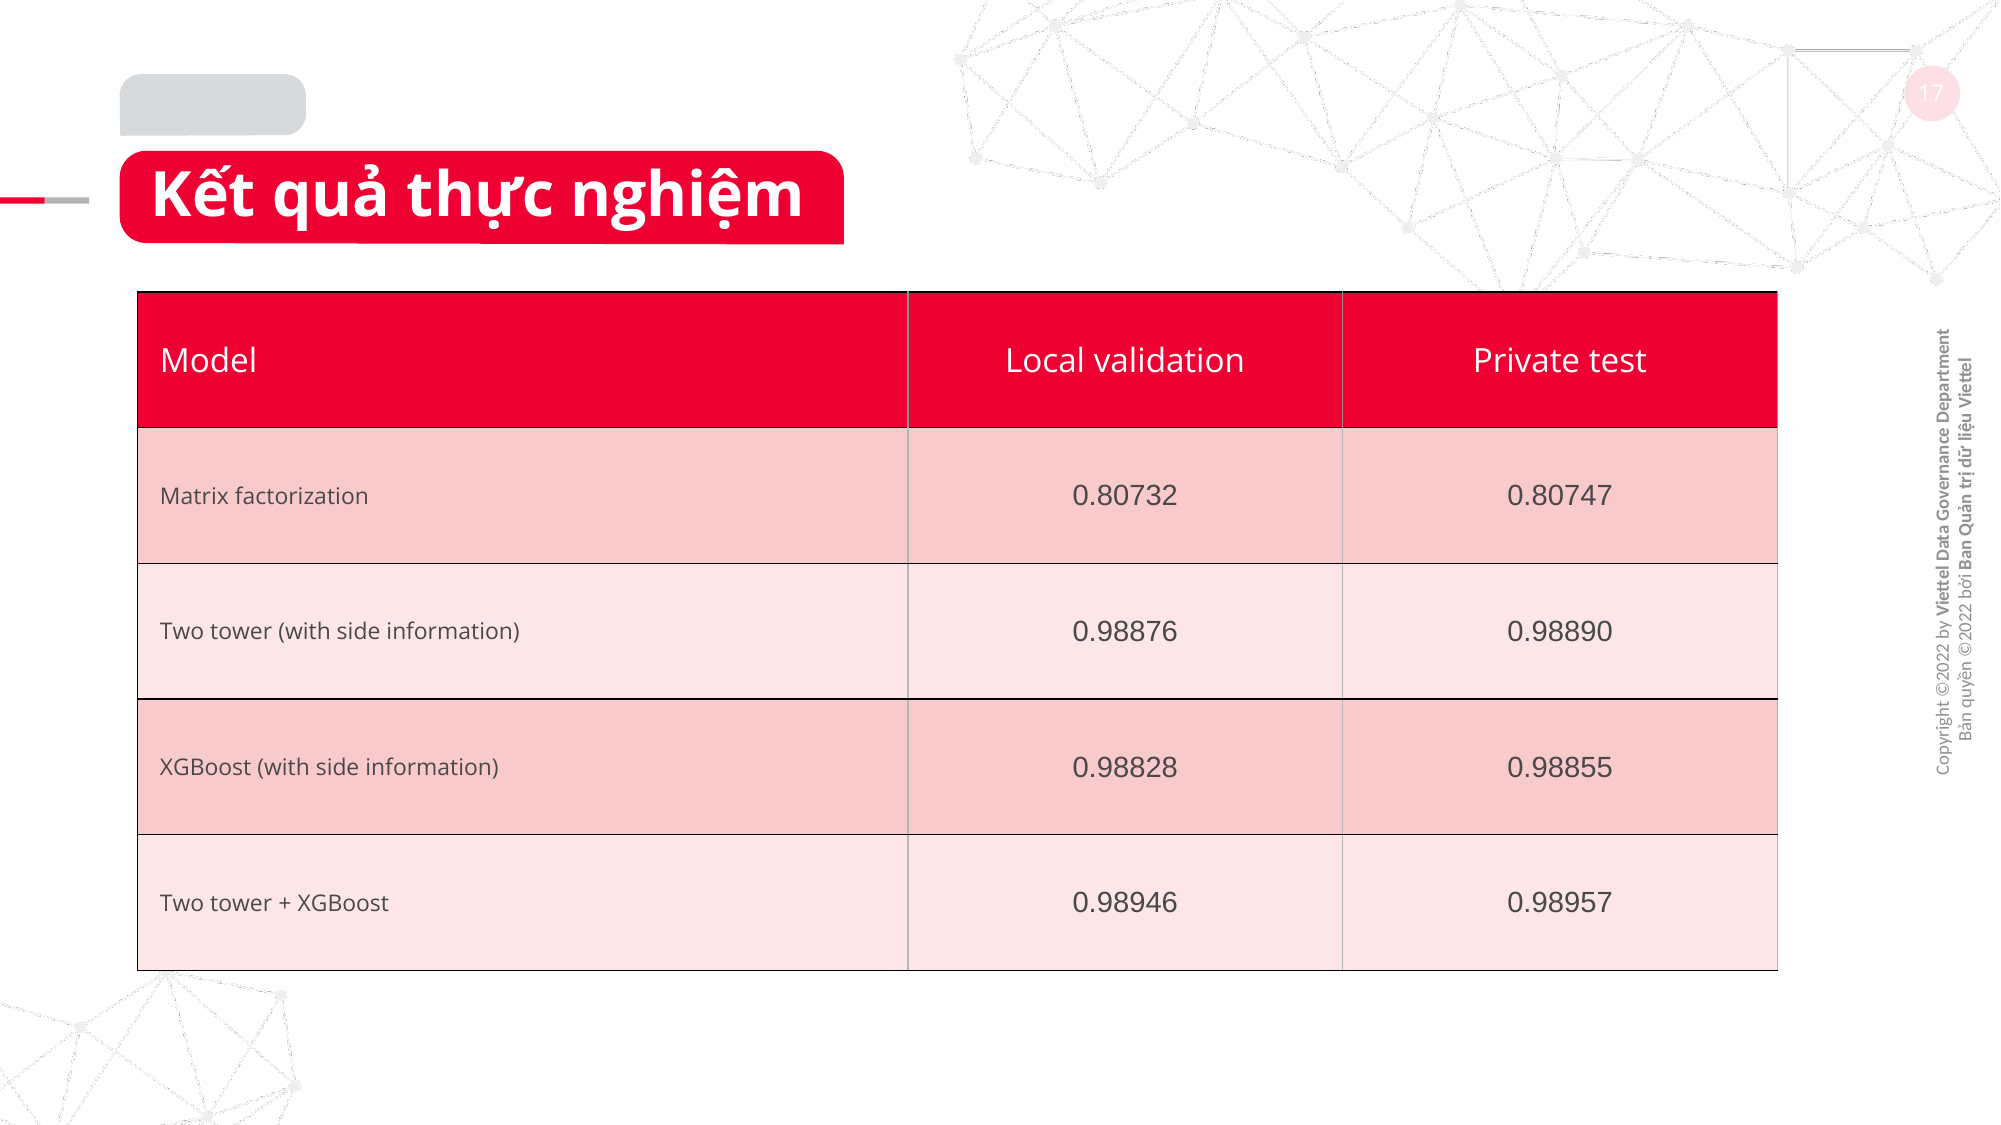

# Kết quả thực nghiệm
| Model | Local validation | Private test |
| --- | --- | --- |
| Matrix factorization | 0.80732 | 0.80747 |
| Two tower (with side information) | 0.98876 | 0.98890 |
| XGBoost (with side information) | 0.98828 | 0.98855 |
| Two tower + XGBoost | 0.98946 | 0.98957 |